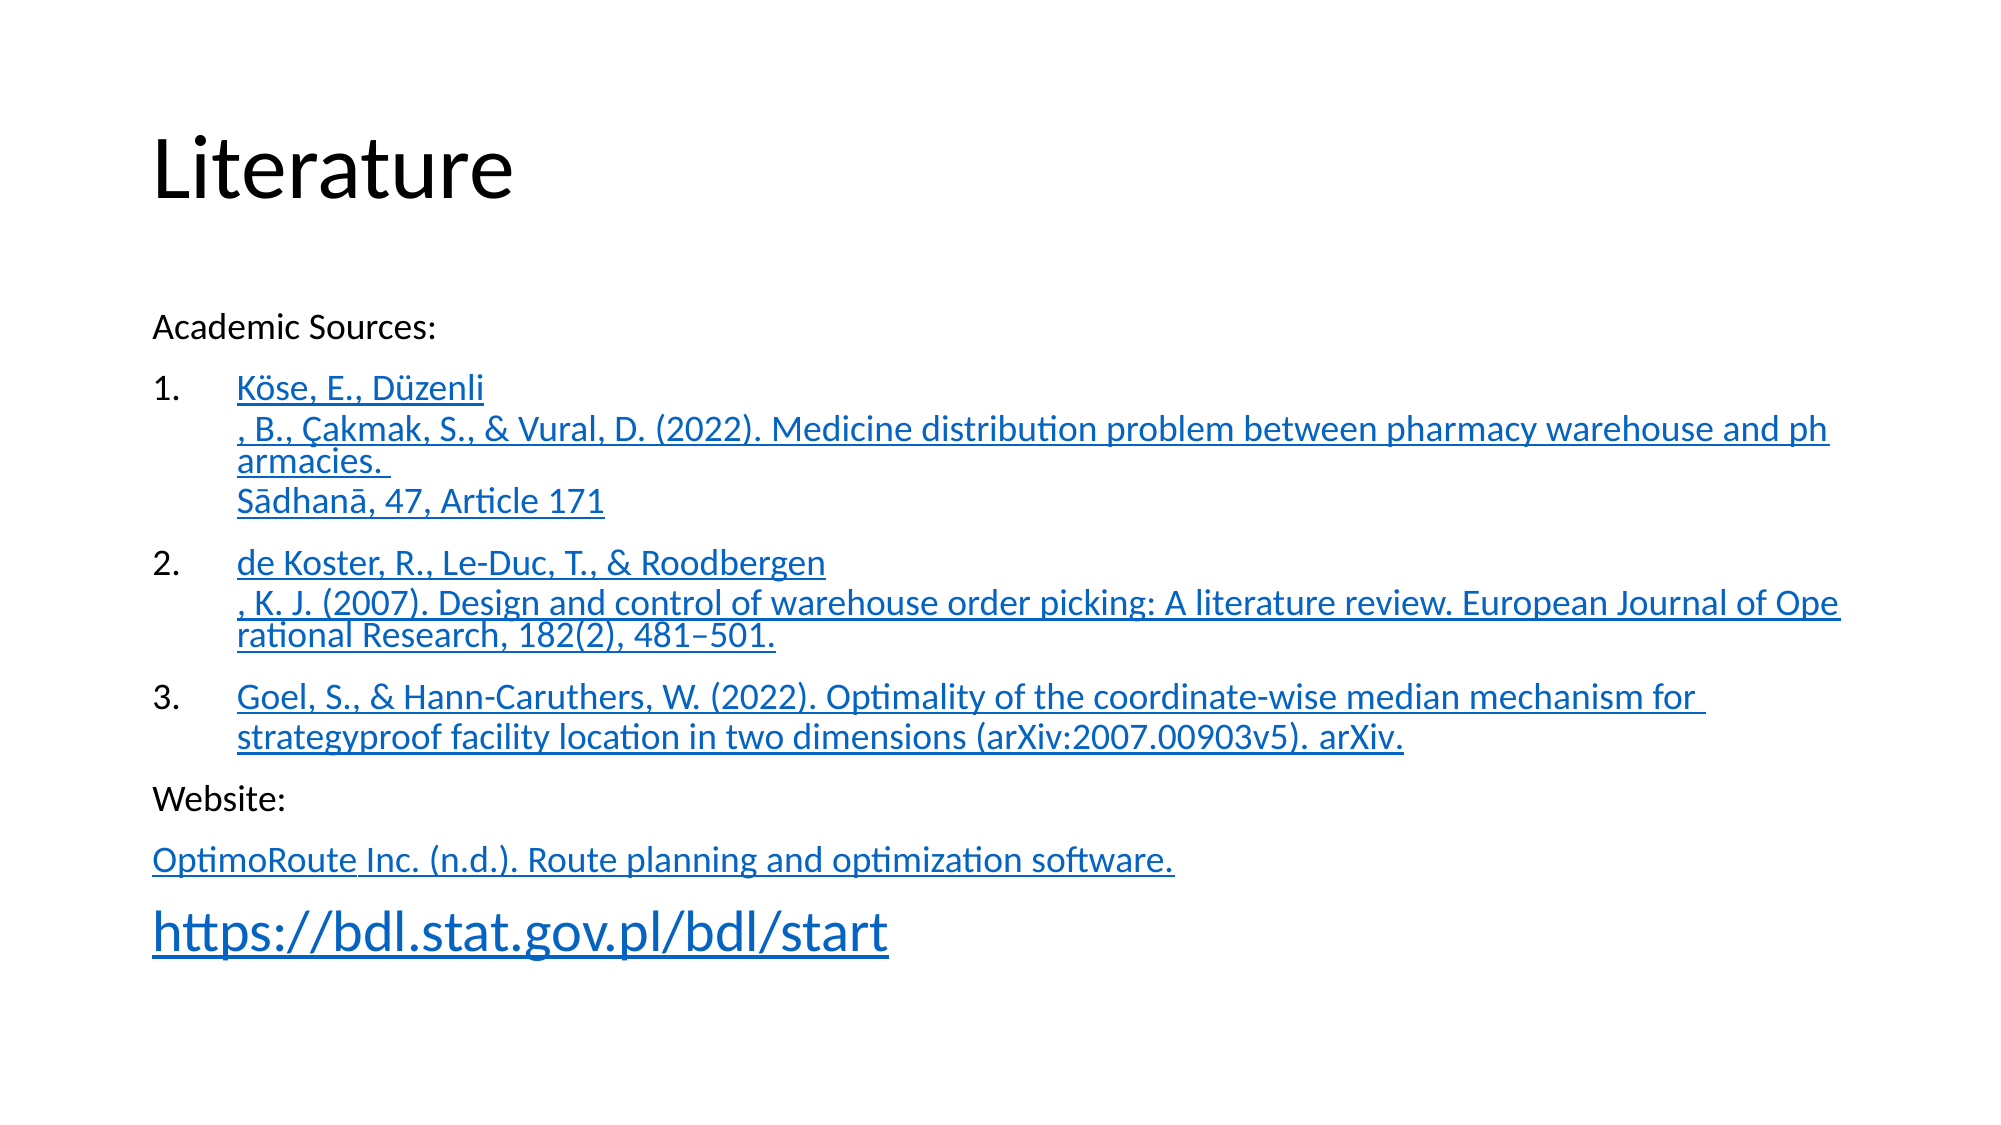

# Literature
Academic Sources:
Köse, E., Düzenli, B., Çakmak, S., & Vural, D. (2022). Medicine distribution problem between pharmacy warehouse and pharmacies. Sādhanā, 47, Article 171
de Koster, R., Le-Duc, T., & Roodbergen, K. J. (2007). Design and control of warehouse order picking: A literature review. European Journal of Operational Research, 182(2), 481–501.
Goel, S., & Hann-Caruthers, W. (2022). Optimality of the coordinate-wise median mechanism for strategyproof facility location in two dimensions (arXiv:2007.00903v5). arXiv.
Website:
OptimoRoute Inc. (n.d.). Route planning and optimization software.
https://bdl.stat.gov.pl/bdl/start